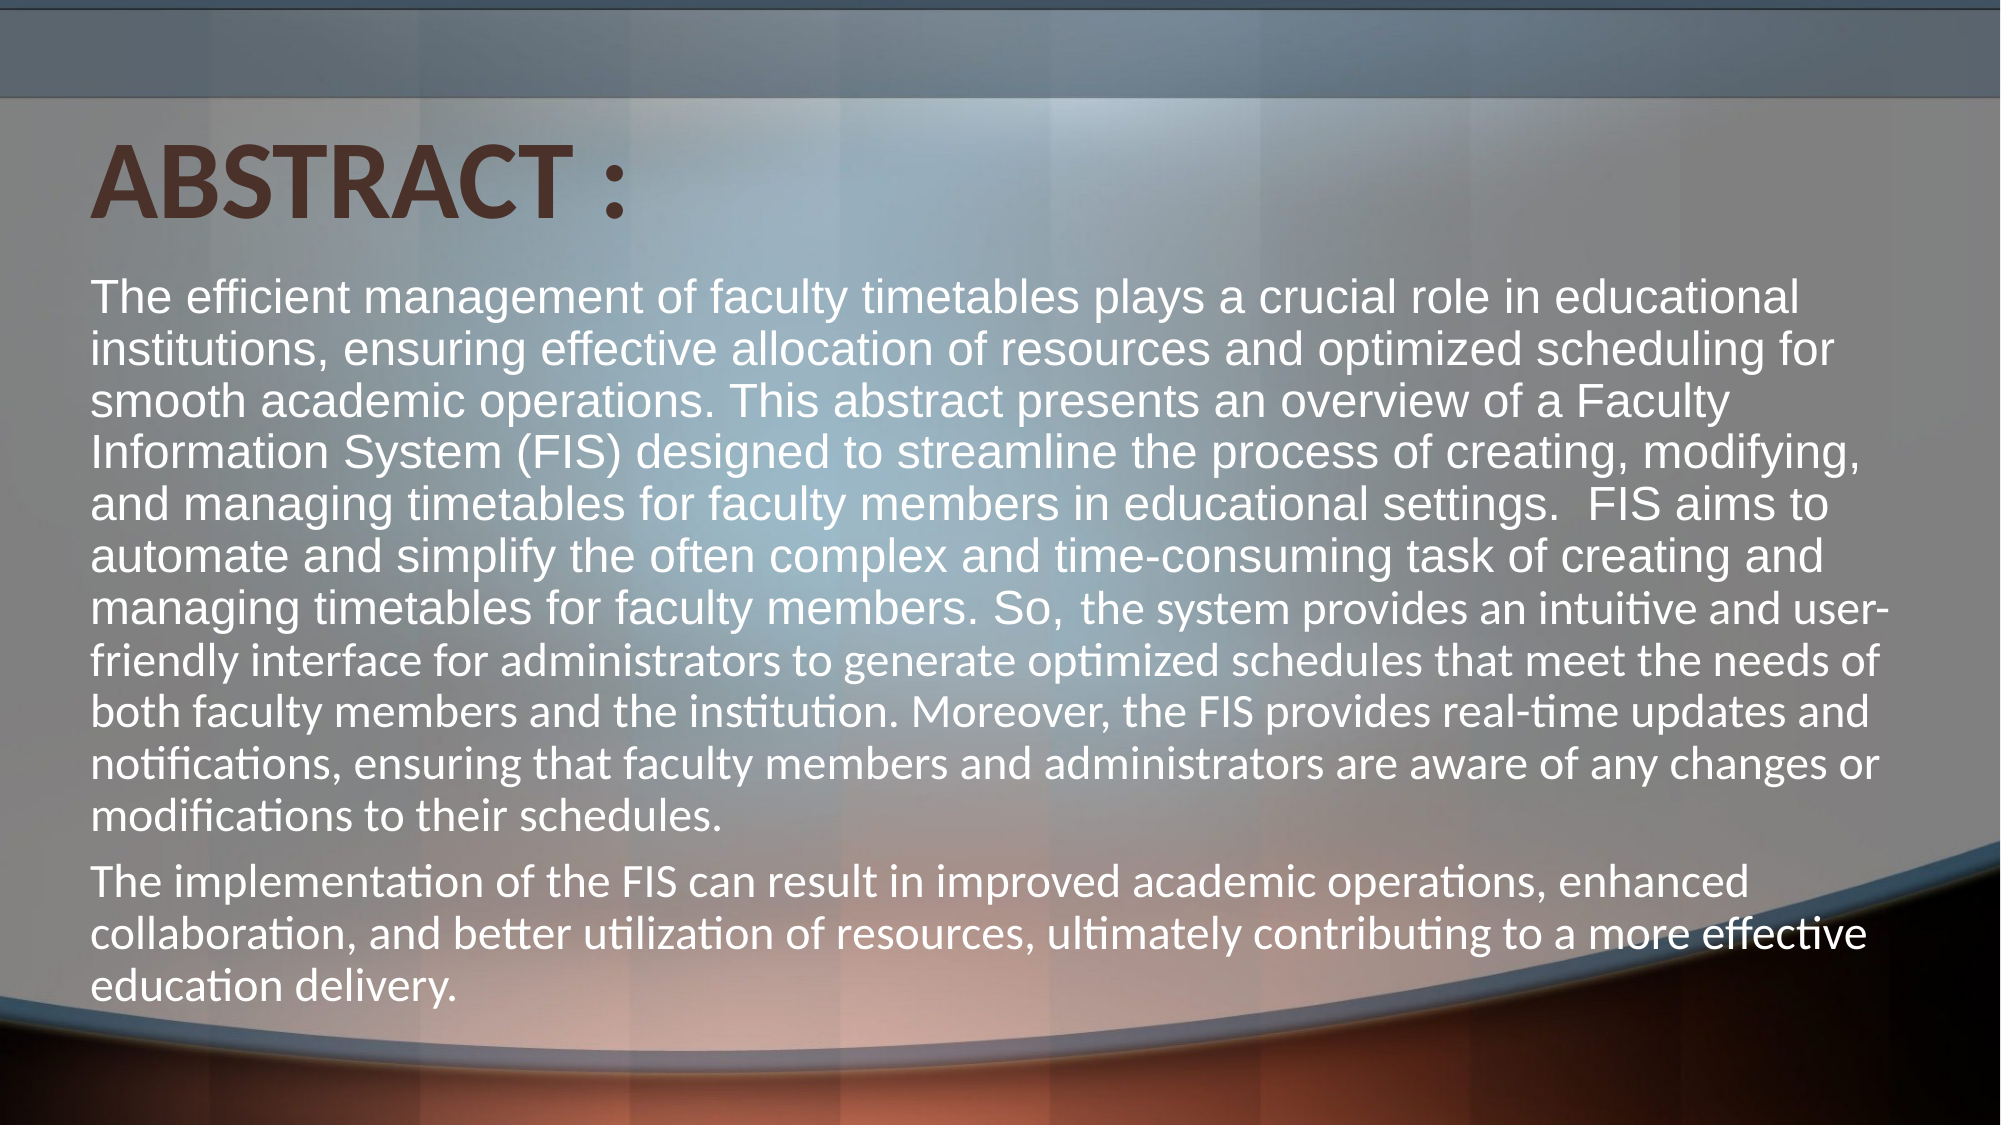

# ABSTRACT :
The efficient management of faculty timetables plays a crucial role in educational institutions, ensuring effective allocation of resources and optimized scheduling for smooth academic operations. This abstract presents an overview of a Faculty Information System (FIS) designed to streamline the process of creating, modifying, and managing timetables for faculty members in educational settings.  FIS aims to automate and simplify the often complex and time-consuming task of creating and managing timetables for faculty members. So, the system provides an intuitive and user-friendly interface for administrators to generate optimized schedules that meet the needs of both faculty members and the institution. Moreover, the FIS provides real-time updates and notifications, ensuring that faculty members and administrators are aware of any changes or modifications to their schedules.
The implementation of the FIS can result in improved academic operations, enhanced collaboration, and better utilization of resources, ultimately contributing to a more effective education delivery.